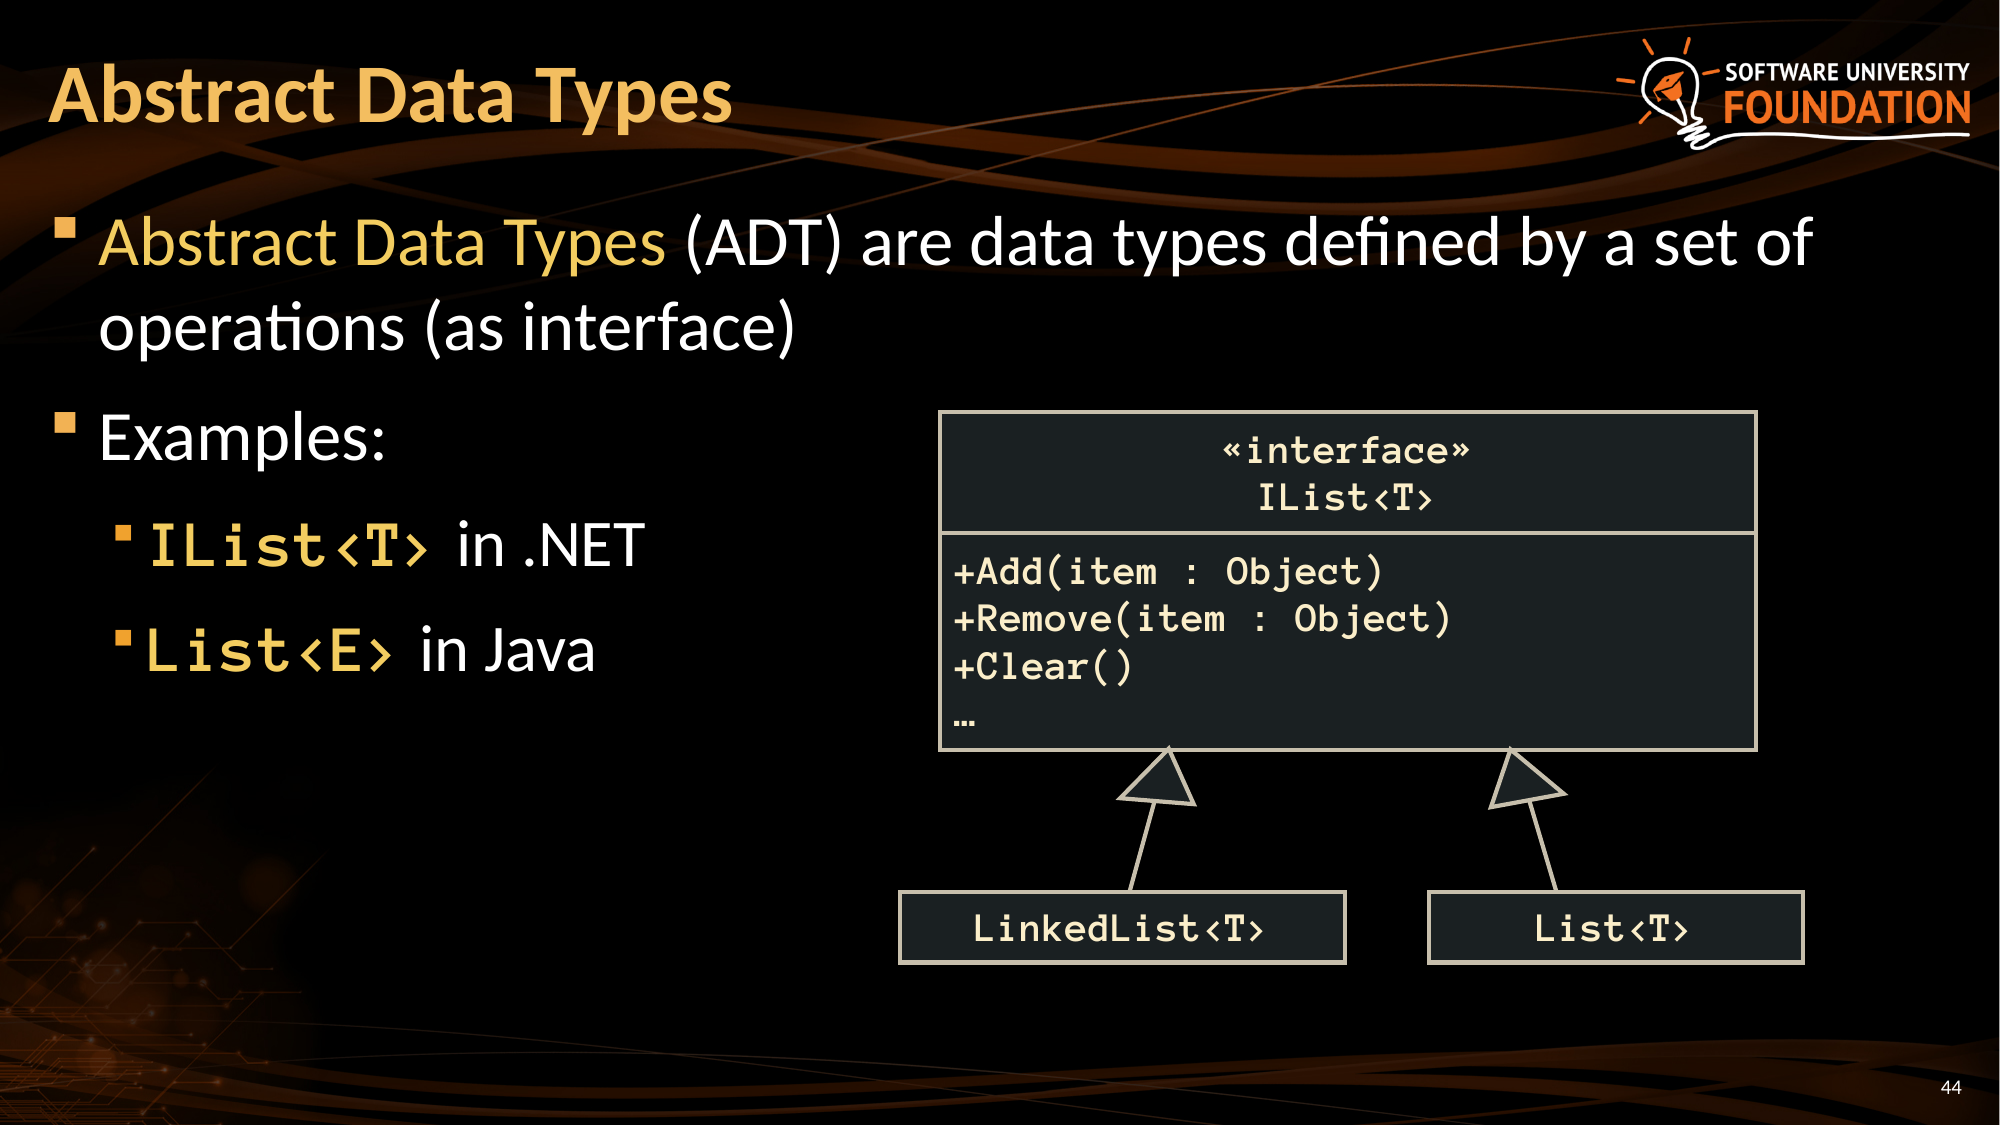

# Abstract Data Types
Abstract Data Types (ADT) are data types defined by a set of operations (as interface)
Examples:
IList<T> in .NET
List<E> in Java
«interface»
IList<T>
+Add(item : Object)
+Remove(item : Object)
+Clear()
…

LinkedList<T>
List<T>
44